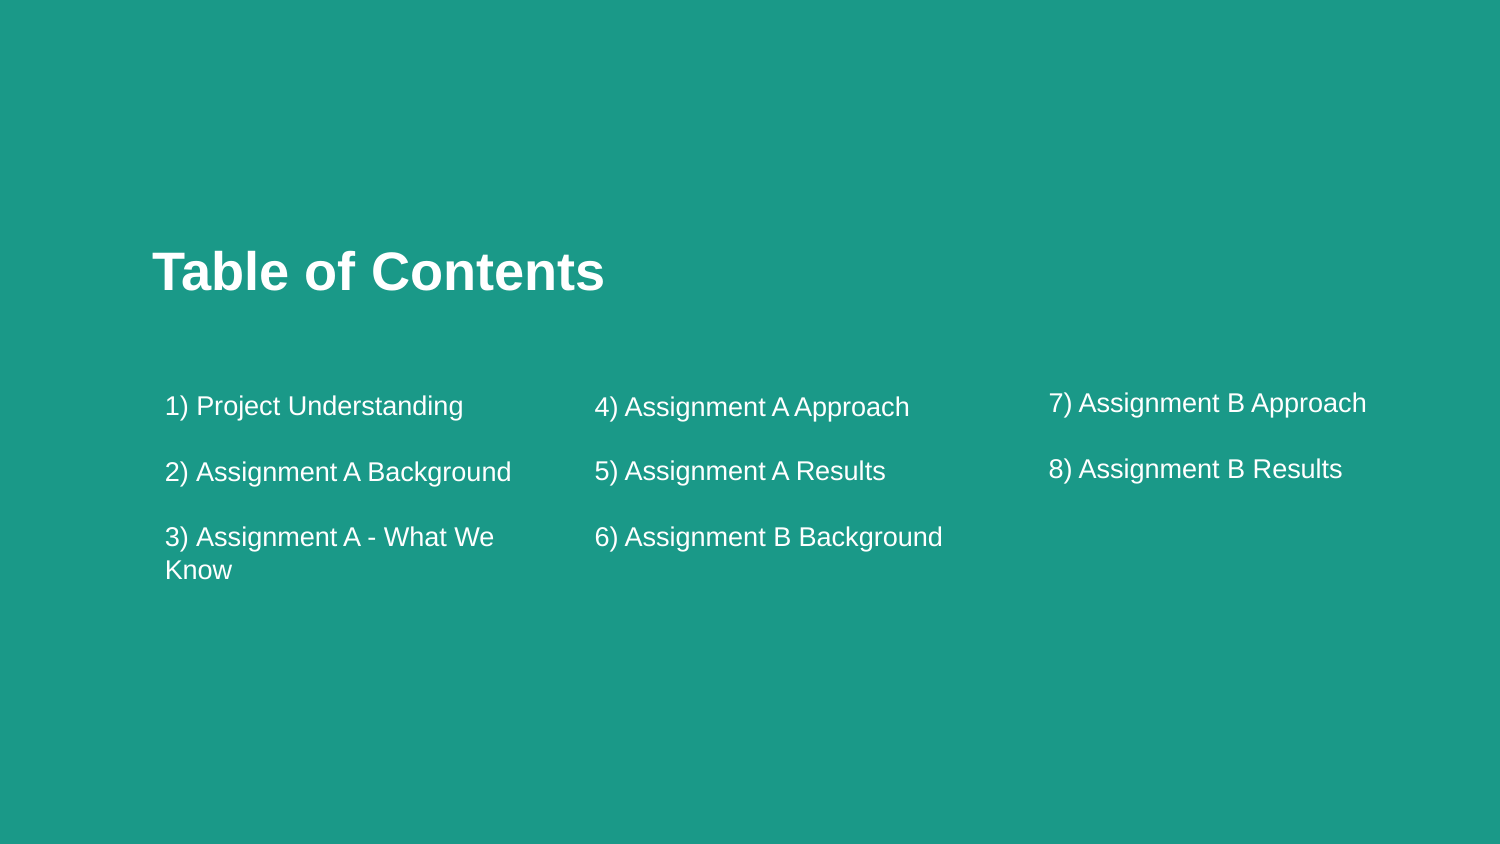

# Table of Contents
7) Assignment B Approach
1) Project Understanding
4) Assignment A Approach
8) Assignment B Results
5) Assignment A Results
2) Assignment A Background
6) Assignment B Background
3) Assignment A - What We Know